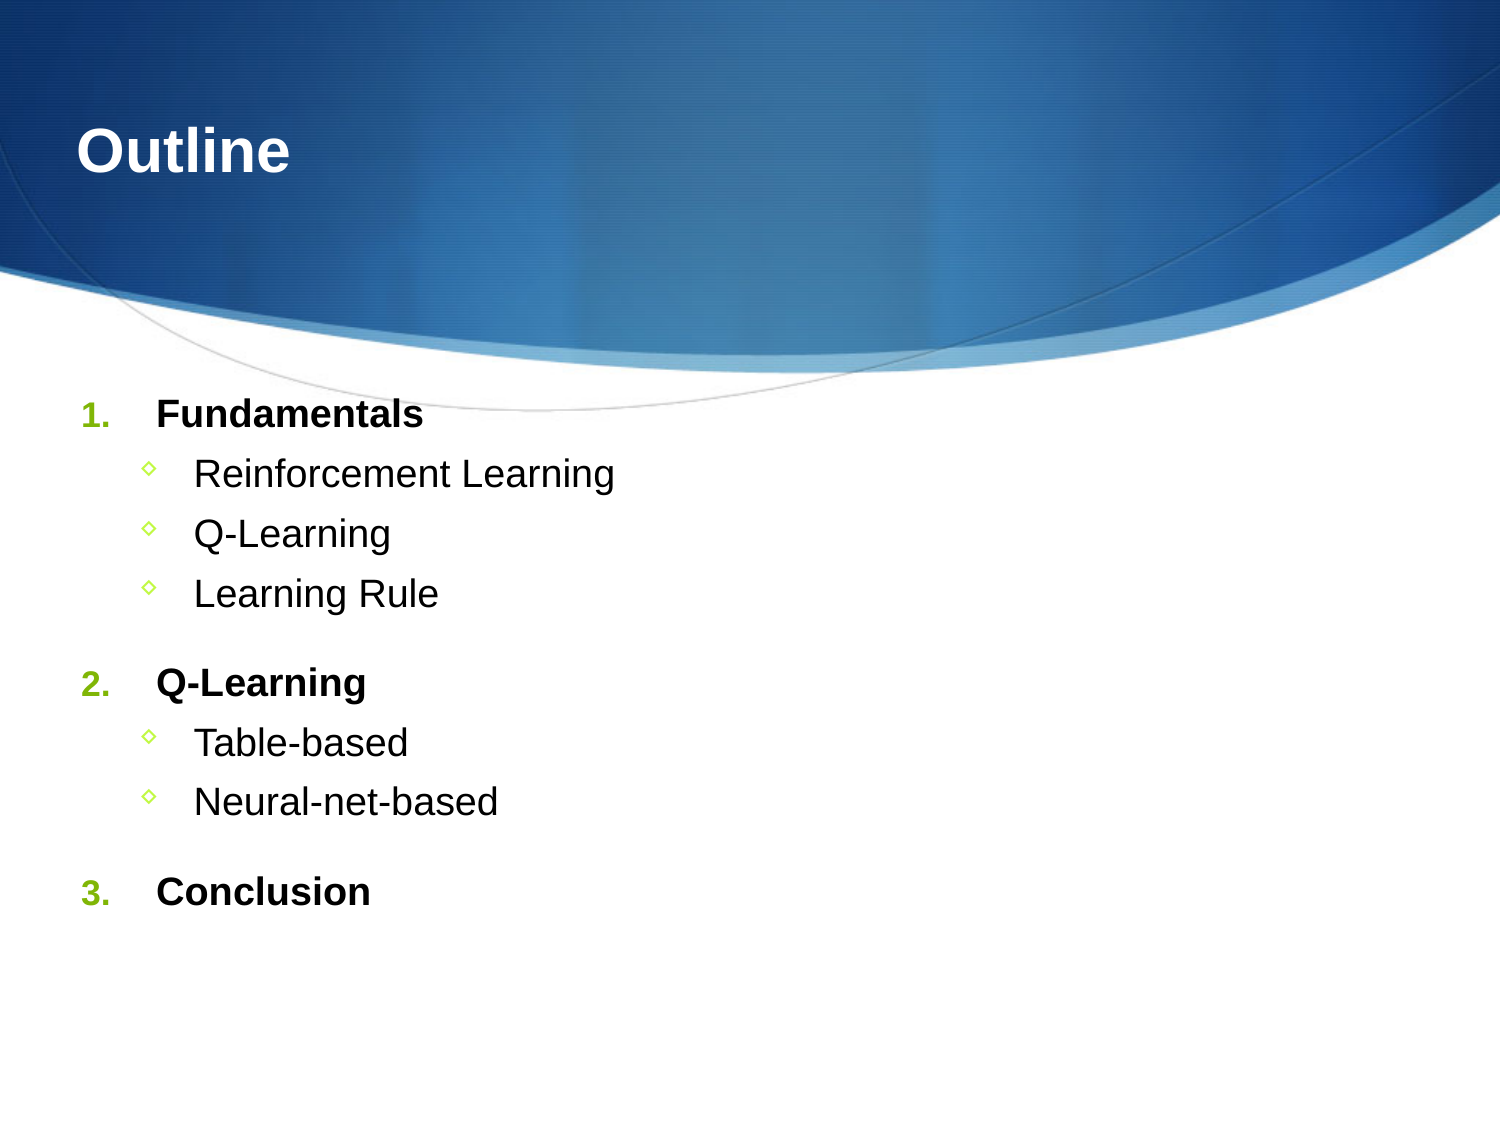

Outline
Fundamentals
Reinforcement Learning
Q-Learning
Learning Rule
Q-Learning
Table-based
Neural-net-based
Conclusion